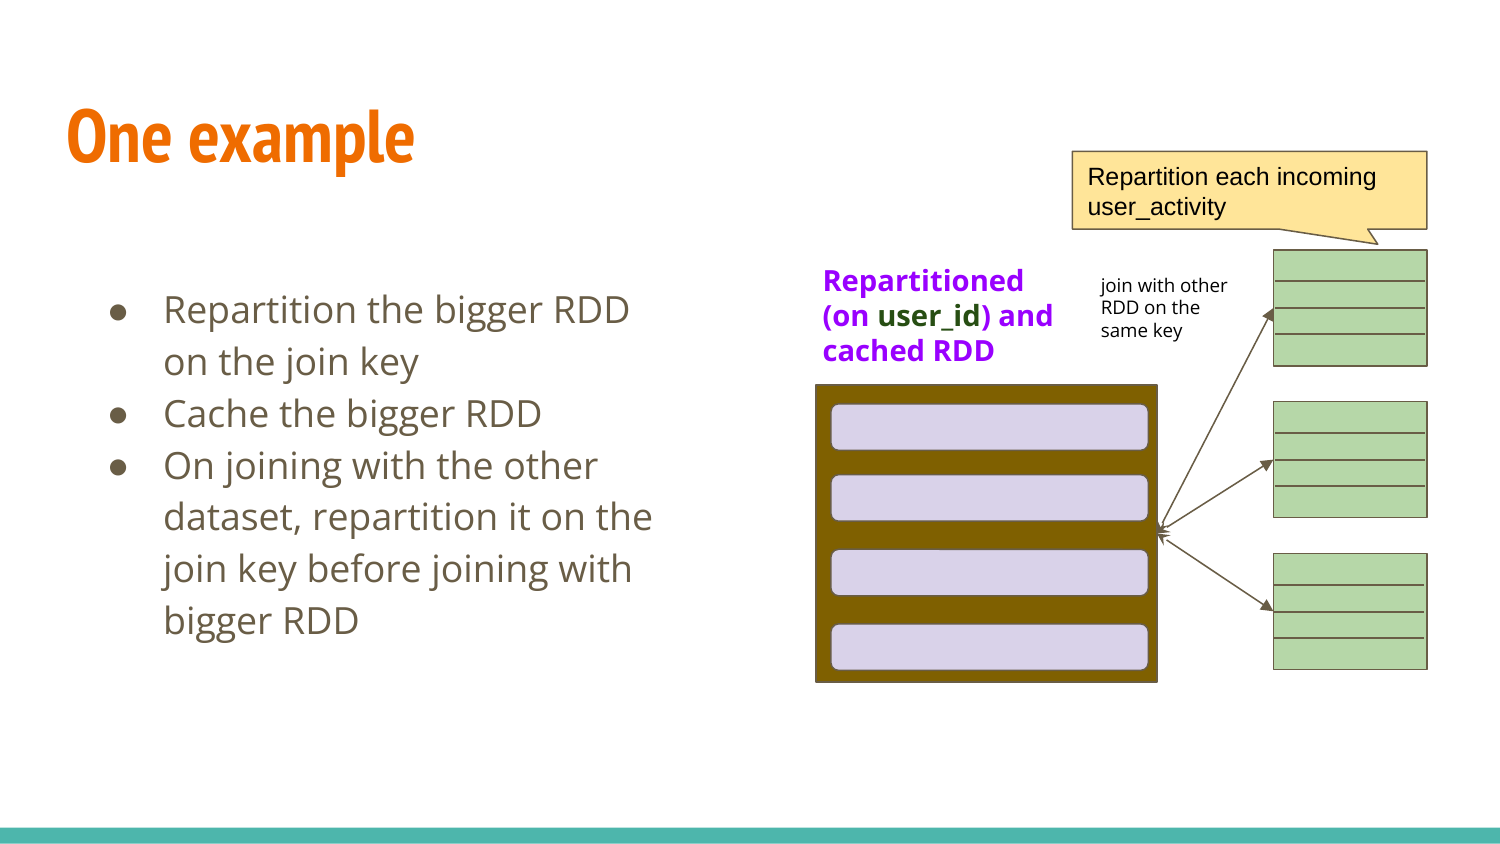

# One example
Repartition each incoming user_activity
Repartitioned
(on user_id) and cached RDD

join with other RDD on the same key
Repartition the bigger RDD on the join key
Cache the bigger RDD
On joining with the other dataset, repartition it on the join key before joining with bigger RDD